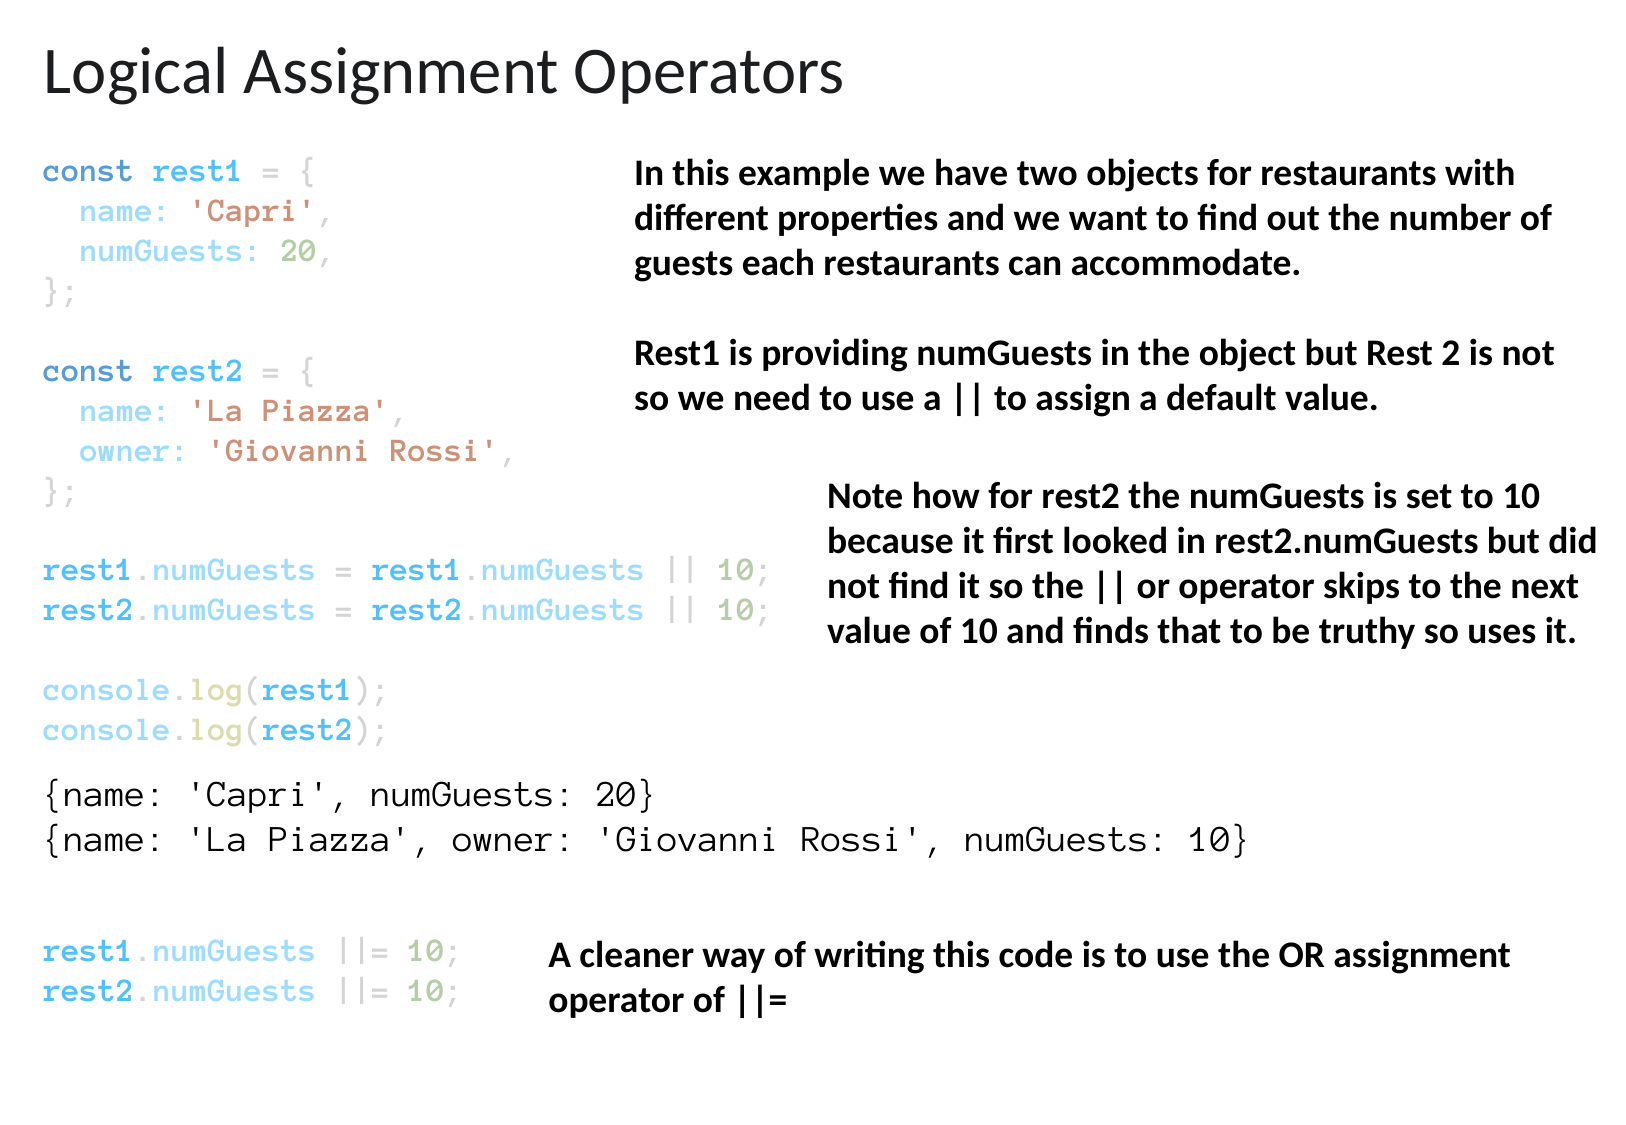

Logical Assignment Operators
const rest1 = {
  name: 'Capri',
  numGuests: 20,
};
const rest2 = {
  name: 'La Piazza',
  owner: 'Giovanni Rossi',
};
rest1.numGuests = rest1.numGuests || 10;
rest2.numGuests = rest2.numGuests || 10;
console.log(rest1);
console.log(rest2);
In this example we have two objects for restaurants with different properties and we want to find out the number of guests each restaurants can accommodate.
Rest1 is providing numGuests in the object but Rest 2 is not so we need to use a || to assign a default value.
Note how for rest2 the numGuests is set to 10 because it first looked in rest2.numGuests but did not find it so the || or operator skips to the next value of 10 and finds that to be truthy so uses it.
{name: 'Capri', numGuests: 20}
{name: 'La Piazza', owner: 'Giovanni Rossi', numGuests: 10}
rest1.numGuests ||= 10;
rest2.numGuests ||= 10;
A cleaner way of writing this code is to use the OR assignment operator of ||=